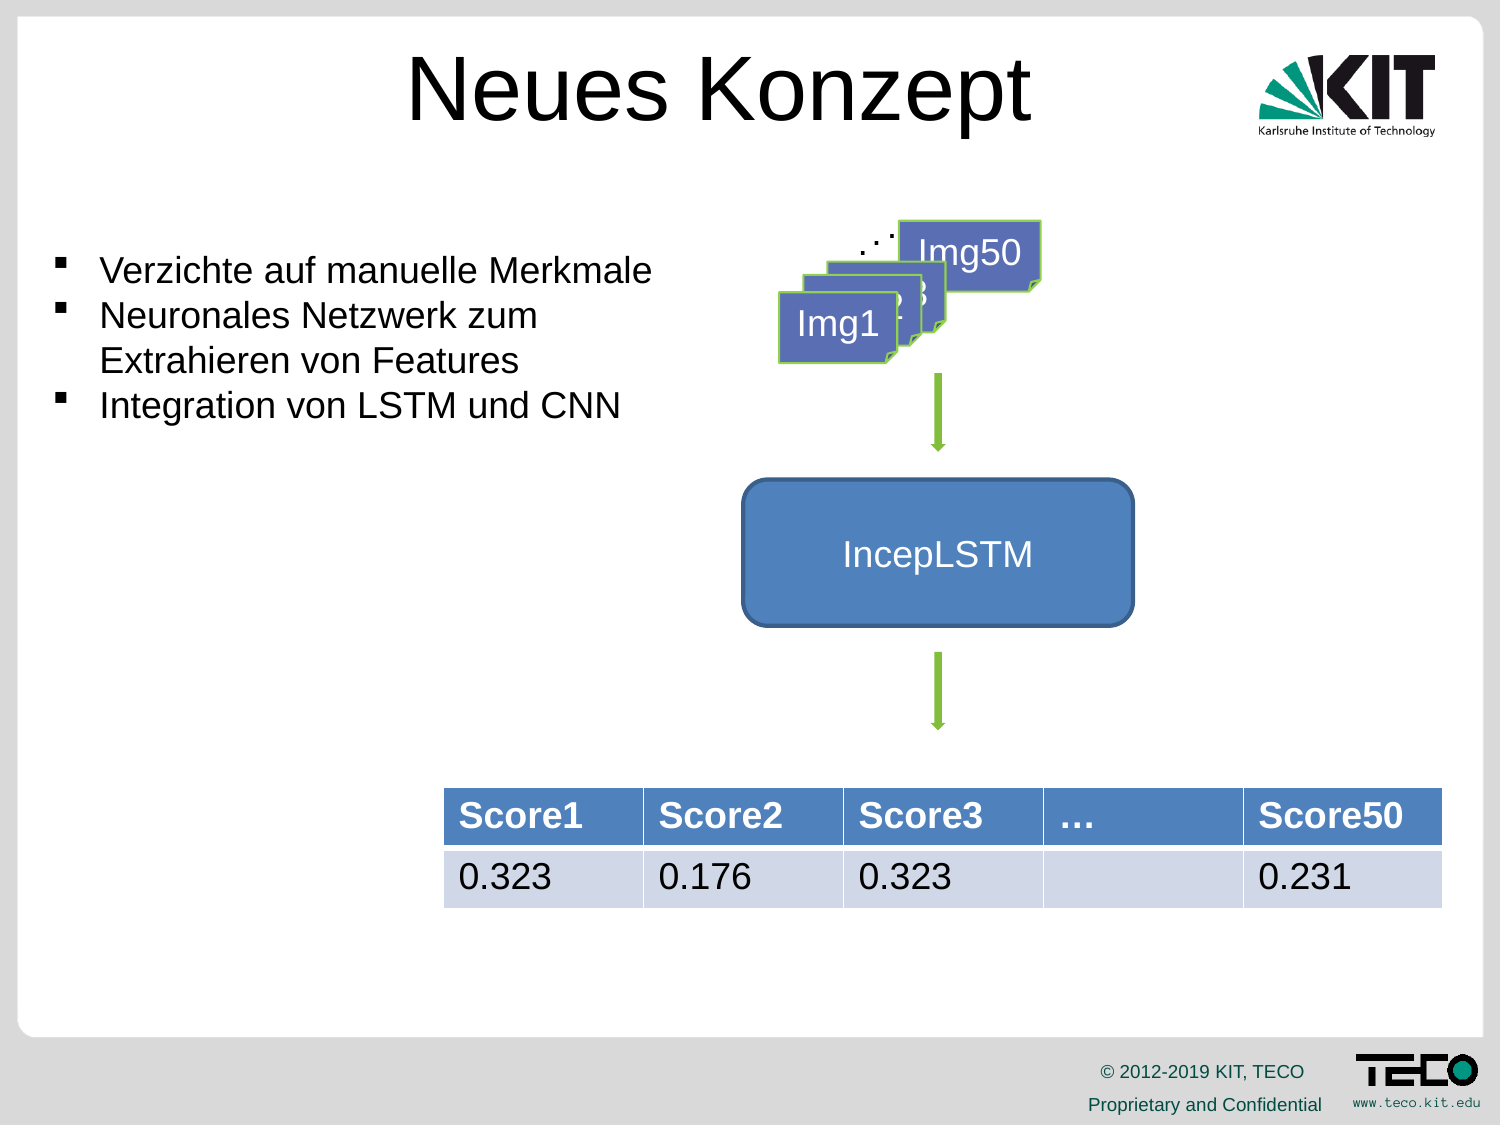

Neues Konzept
.
.
.
Img50
Img3
Img2
Img1

IncepLSTM

Verzichte auf manuelle Merkmale
Neuronales Netzwerk zum Extrahieren von Features
Integration von LSTM und CNN

| Score1 | Score2 | Score3 | … | Score50 |
| --- | --- | --- | --- | --- |
| 0.323 | 0.176 | 0.323 |  | 0.231 |